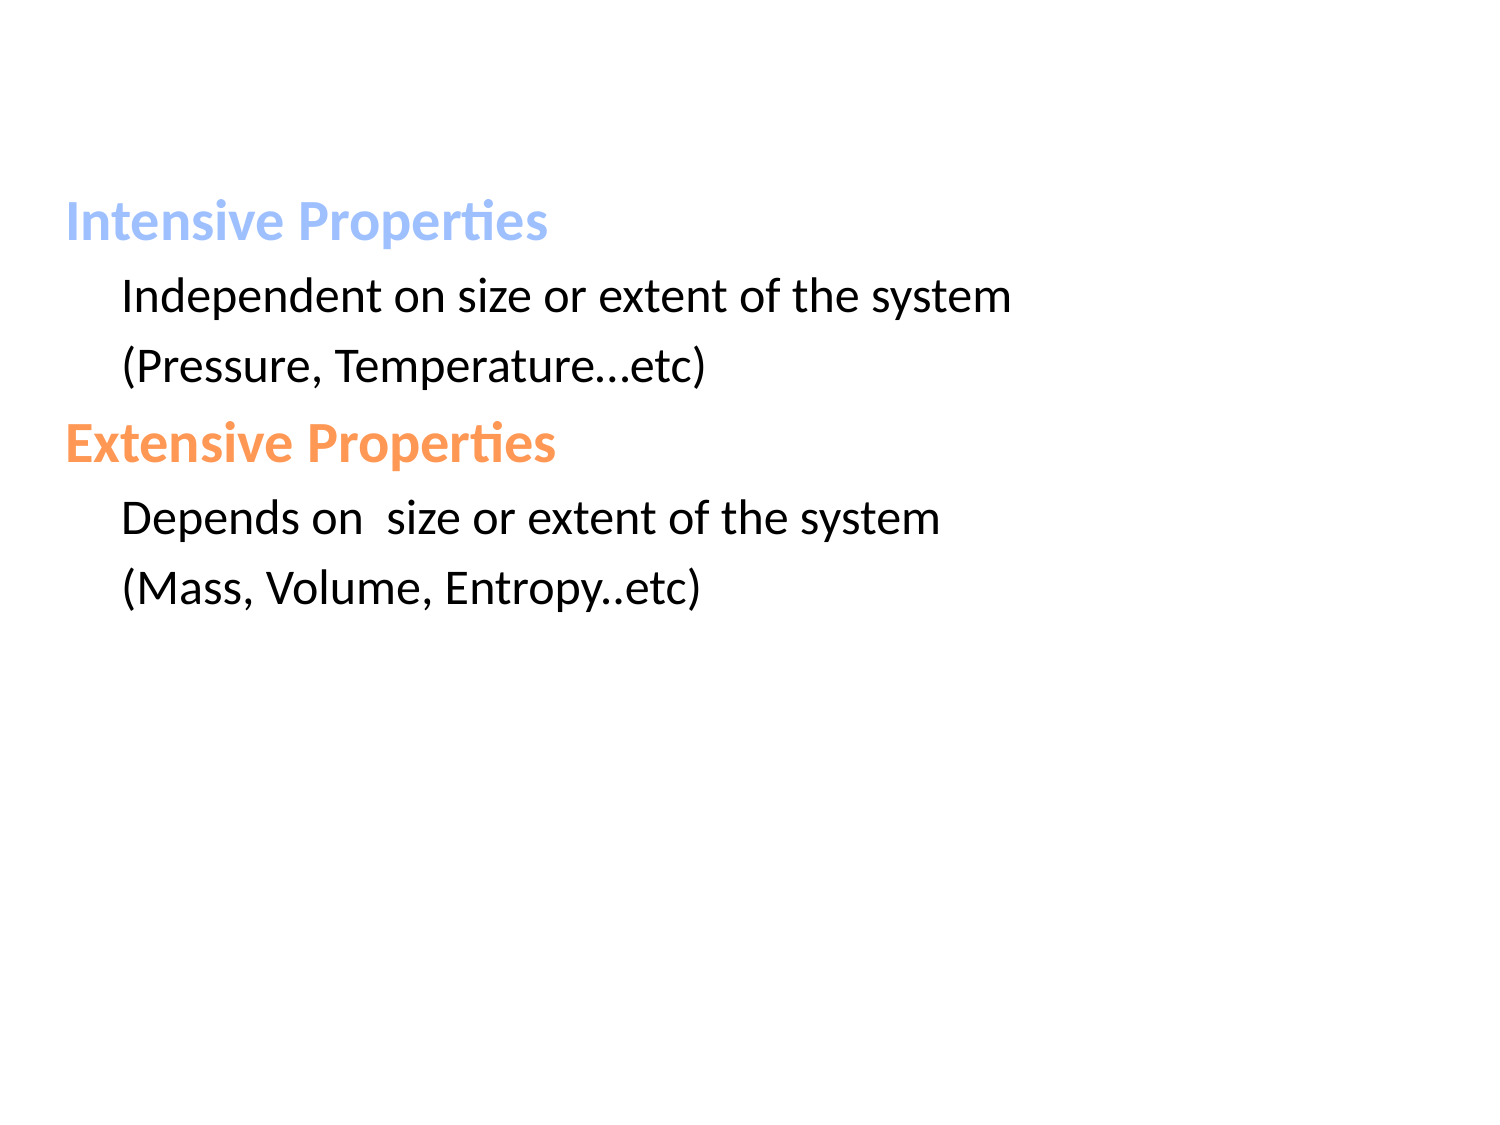

Intensive Properties
	Independent on size or extent of the system
	(Pressure, Temperature…etc)
Extensive Properties
	Depends on  size or extent of the system
	(Mass, Volume, Entropy..etc)